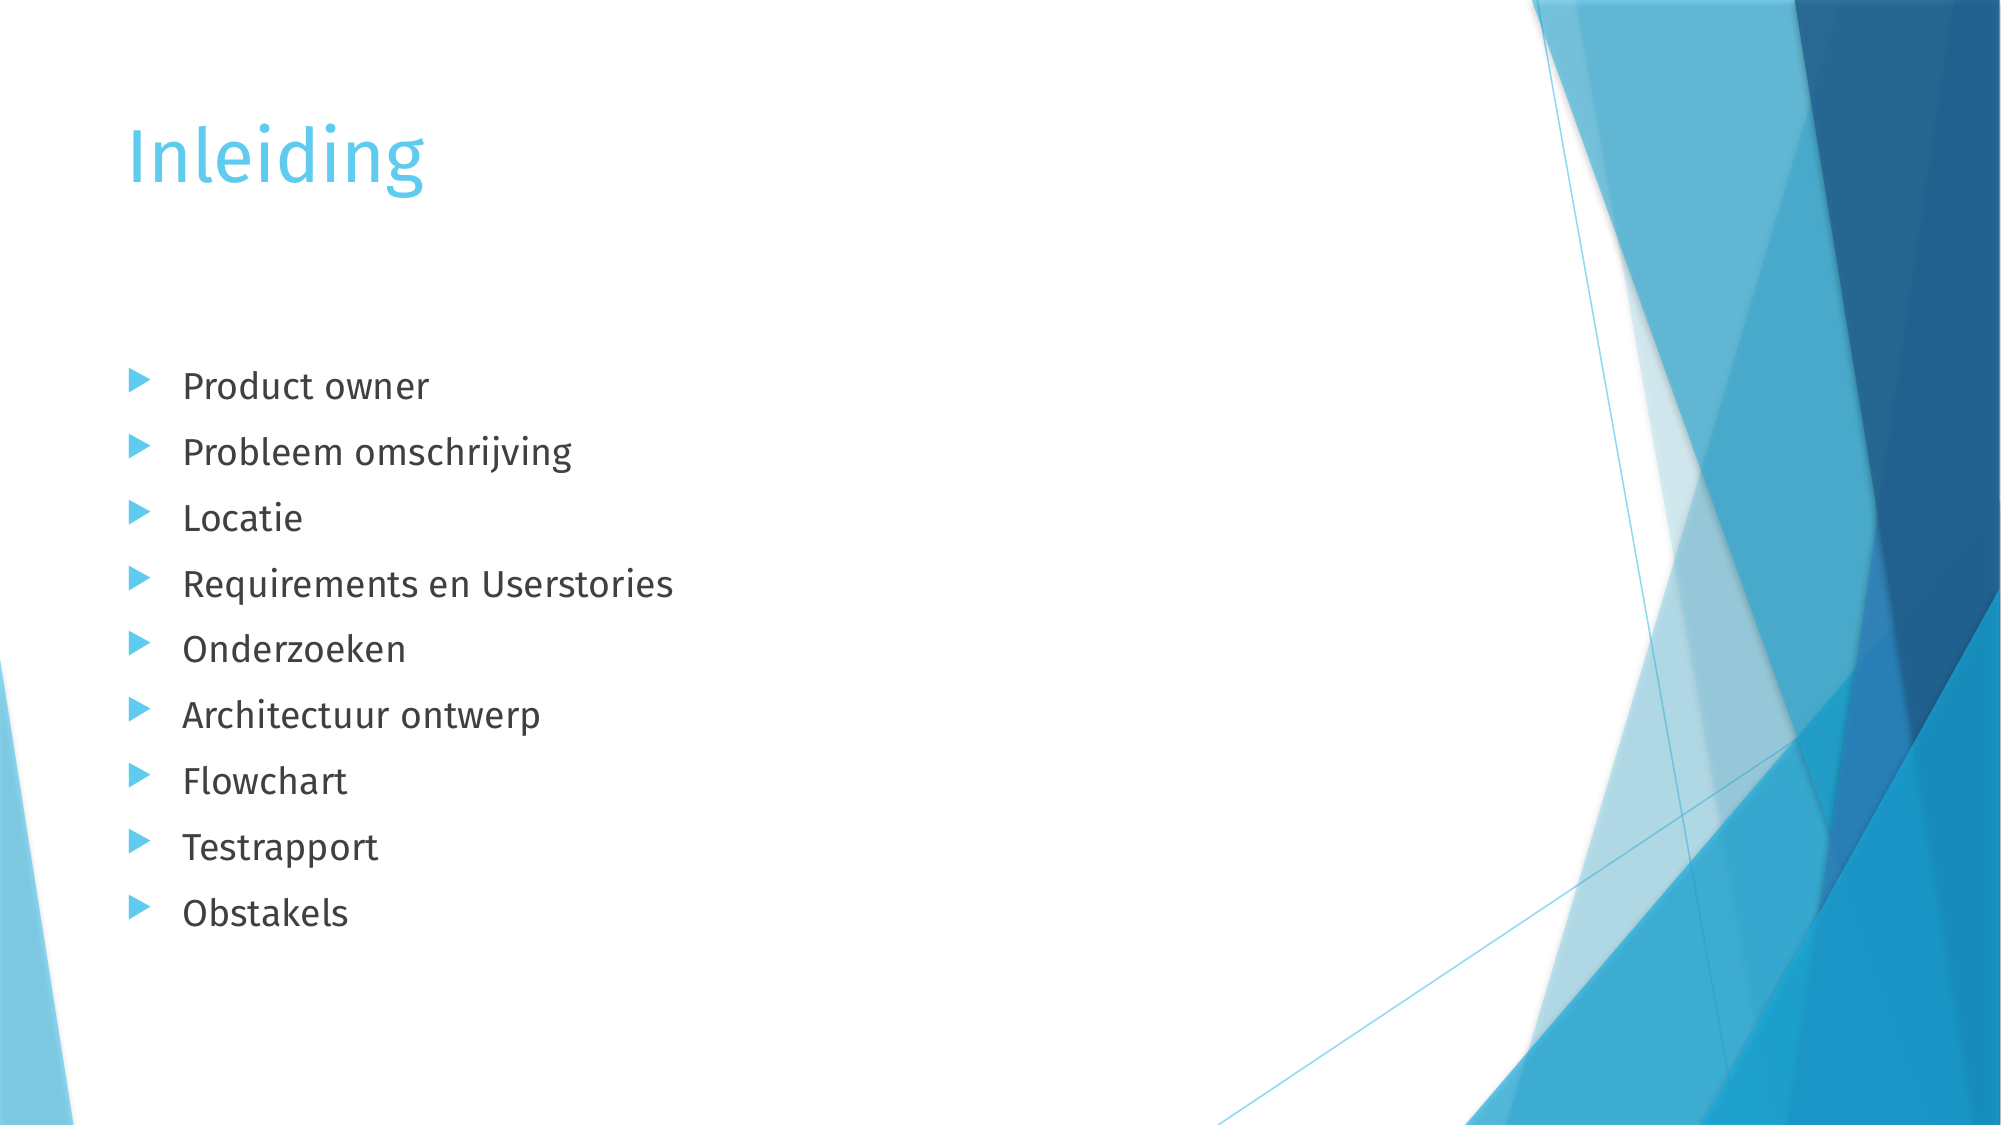

# Inleiding
Product owner
Probleem omschrijving
Locatie
Requirements en Userstories
Onderzoeken
Architectuur ontwerp
Flowchart
Testrapport
Obstakels